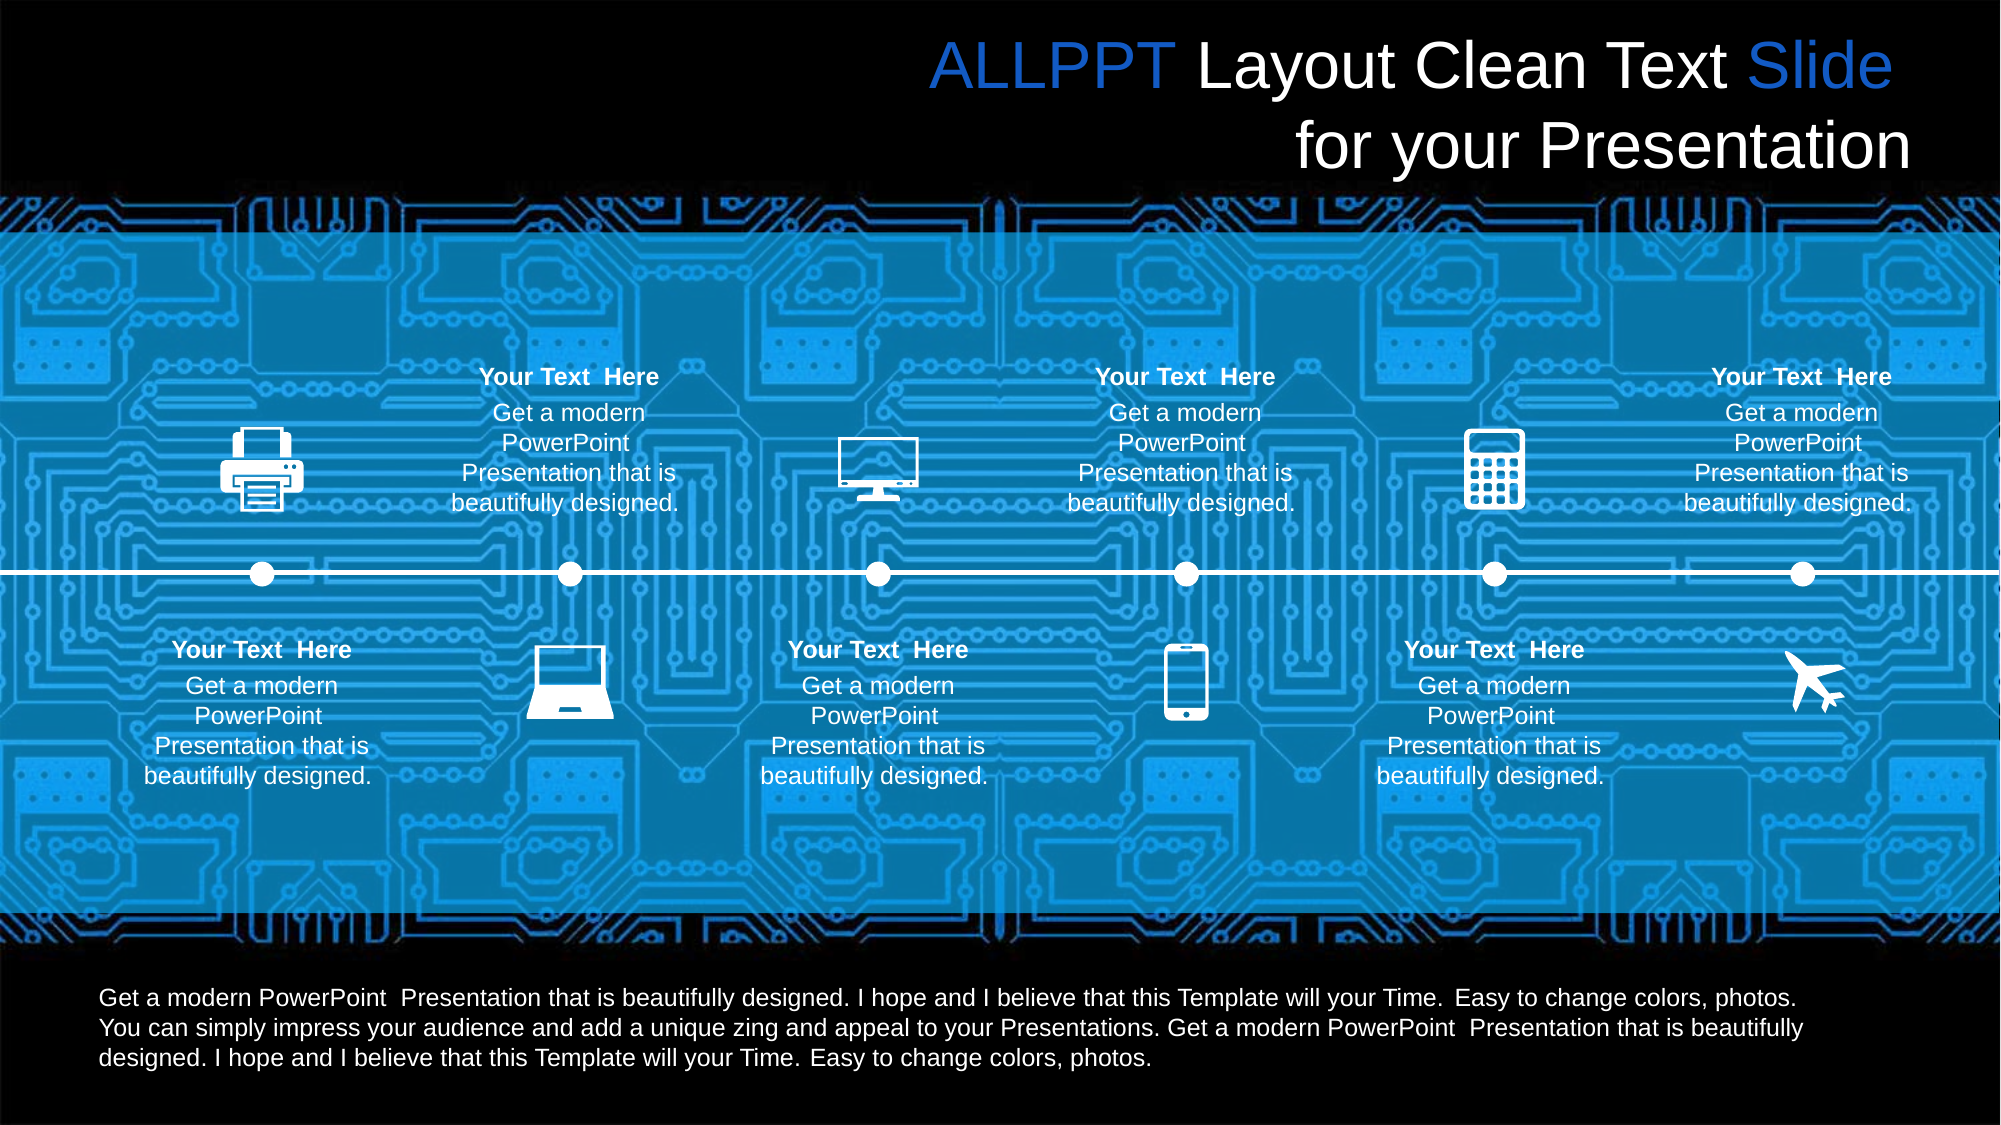

ALLPPT Layout Clean Text Slide
for your Presentation

Your Text  Here
Get a modern PowerPoint  Presentation that is beautifully designed.
Your Text  Here
Get a modern PowerPoint  Presentation that is beautifully designed.
Your Text  Here
Get a modern PowerPoint  Presentation that is beautifully designed.

Your Text  Here
Get a modern PowerPoint  Presentation that is beautifully designed.
Your Text  Here
Get a modern PowerPoint  Presentation that is beautifully designed.
Your Text  Here
Get a modern PowerPoint  Presentation that is beautifully designed.

Get a modern PowerPoint  Presentation that is beautifully designed. I hope and I believe that this Template will your Time. Easy to change colors, photos. You can simply impress your audience and add a unique zing and appeal to your Presentations. Get a modern PowerPoint  Presentation that is beautifully designed. I hope and I believe that this Template will your Time. Easy to change colors, photos.